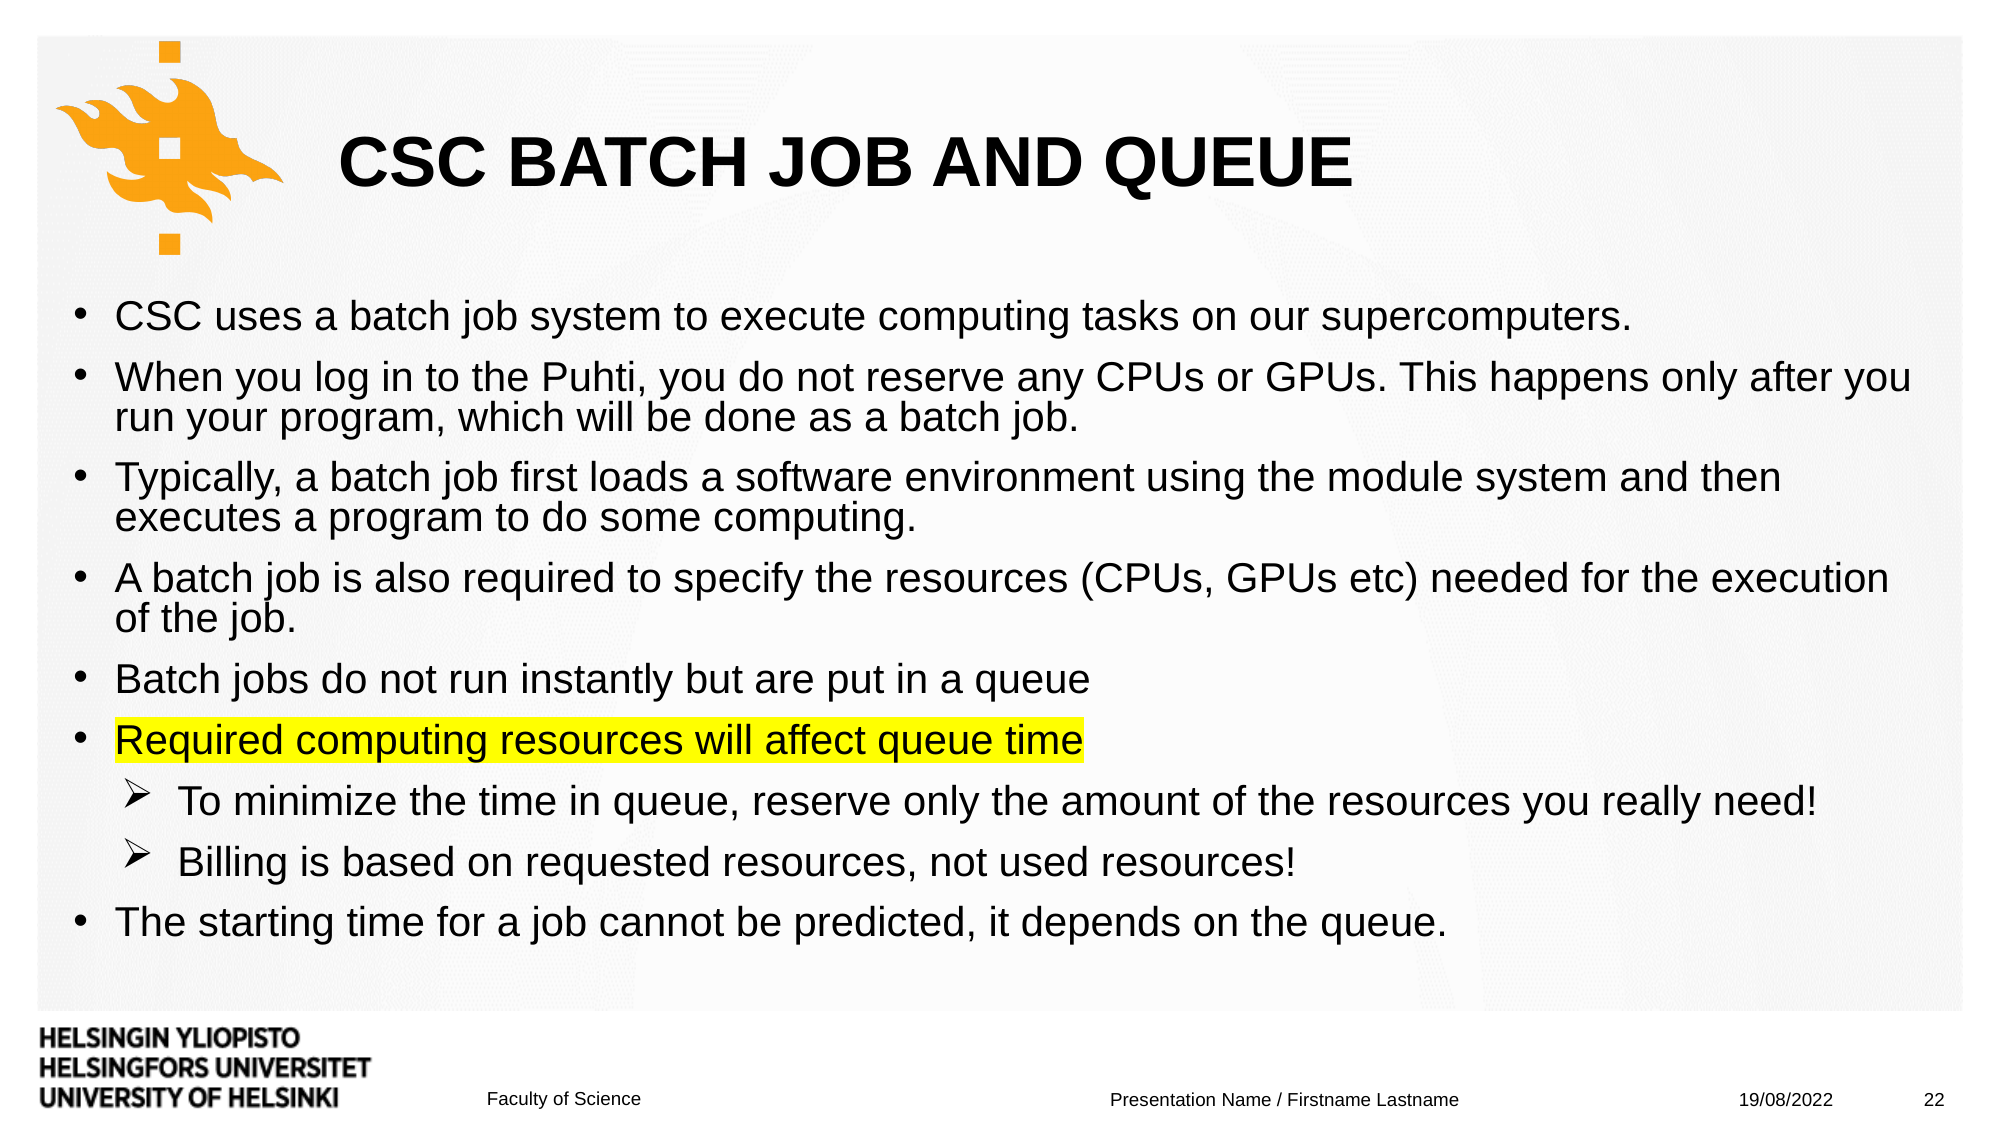

# Csc batch job and queue
CSC uses a batch job system to execute computing tasks on our supercomputers.
When you log in to the Puhti, you do not reserve any CPUs or GPUs. This happens only after you run your program, which will be done as a batch job.
Typically, a batch job first loads a software environment using the module system and then executes a program to do some computing.
A batch job is also required to specify the resources (CPUs, GPUs etc) needed for the execution of the job.
Batch jobs do not run instantly but are put in a queue
Required computing resources will affect queue time
To minimize the time in queue, reserve only the amount of the resources you really need!
Billing is based on requested resources, not used resources!
The starting time for a job cannot be predicted, it depends on the queue.
19/08/2022
22
Presentation Name / Firstname Lastname